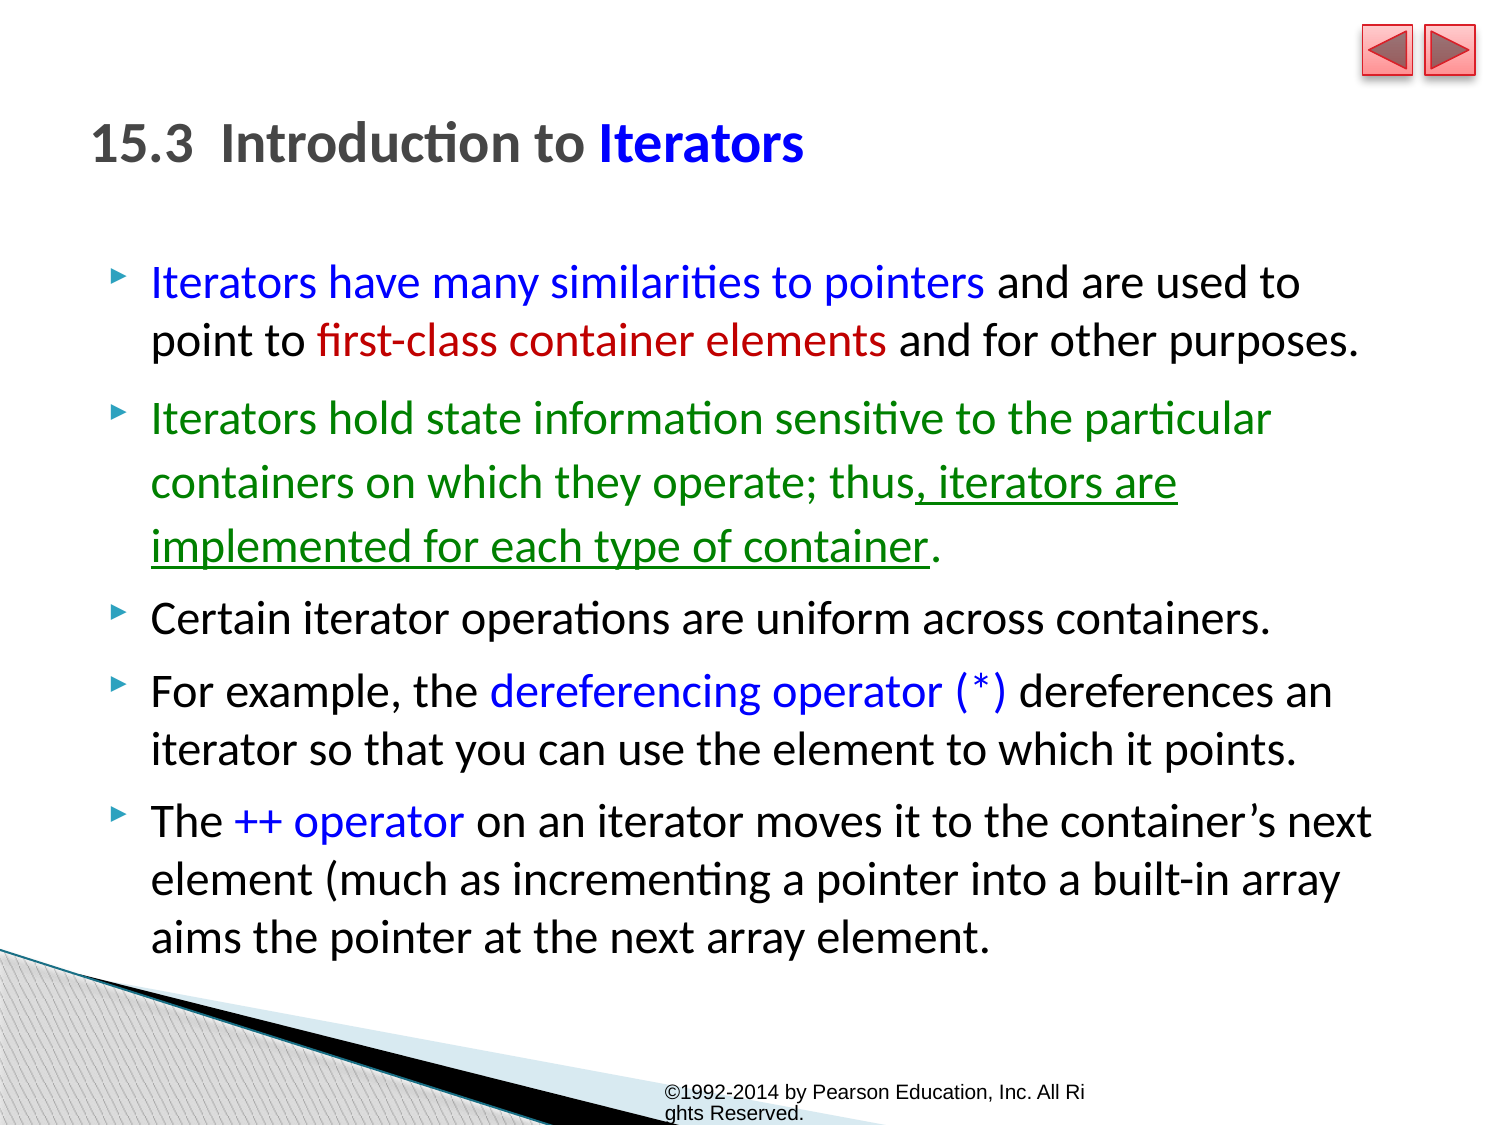

# 15.3  Introduction to Iterators
Iterators have many similarities to pointers and are used to point to first-class container elements and for other purposes.
Iterators hold state information sensitive to the particular containers on which they operate; thus, iterators are implemented for each type of container.
Certain iterator operations are uniform across containers.
For example, the dereferencing operator (*) dereferences an iterator so that you can use the element to which it points.
The ++ operator on an iterator moves it to the container’s next element (much as incrementing a pointer into a built-in array aims the pointer at the next array element.
©1992-2014 by Pearson Education, Inc. All Rights Reserved.